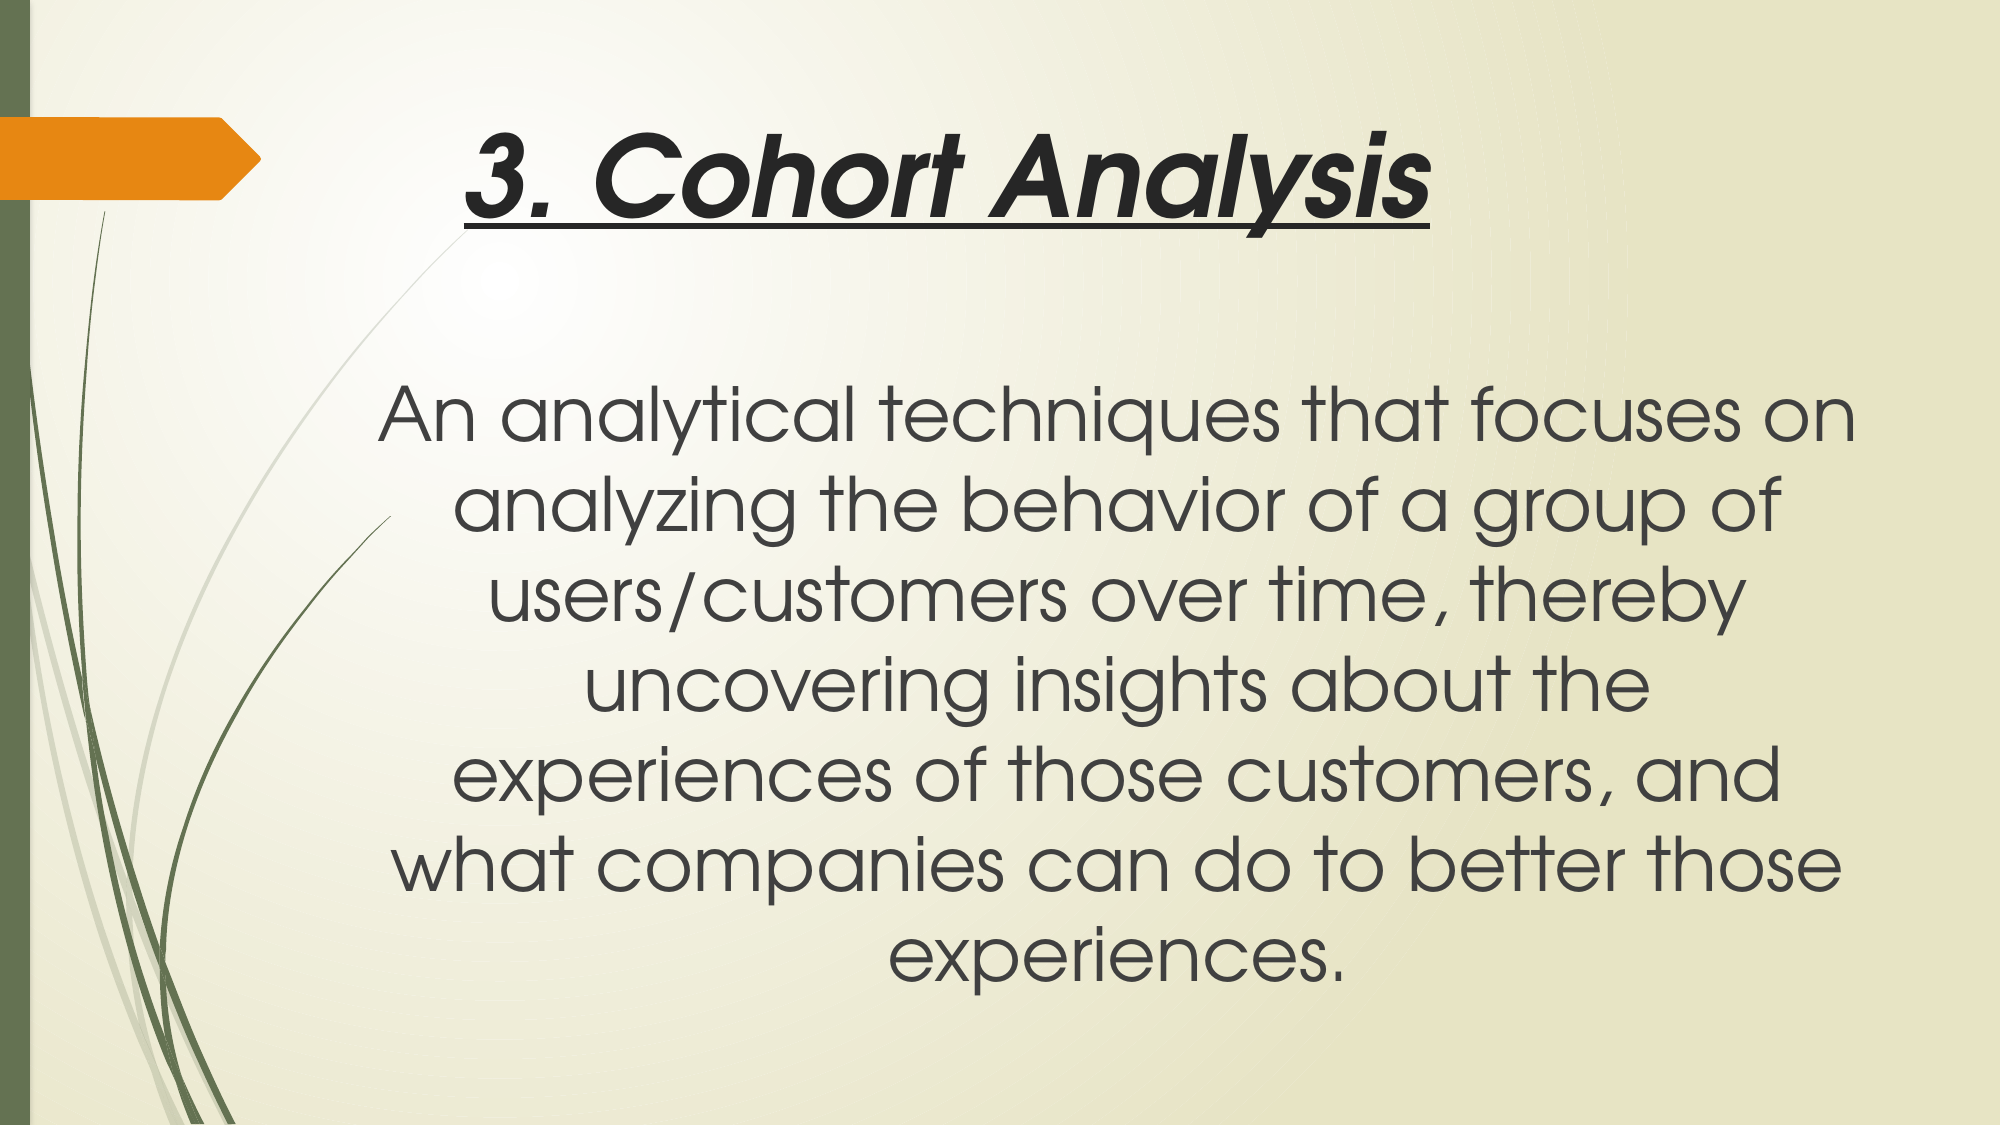

# 3. Cohort Analysis
An analytical techniques that focuses on analyzing the behavior of a group of users/customers over time, thereby uncovering insights about the experiences of those customers, and what companies can do to better those experiences.